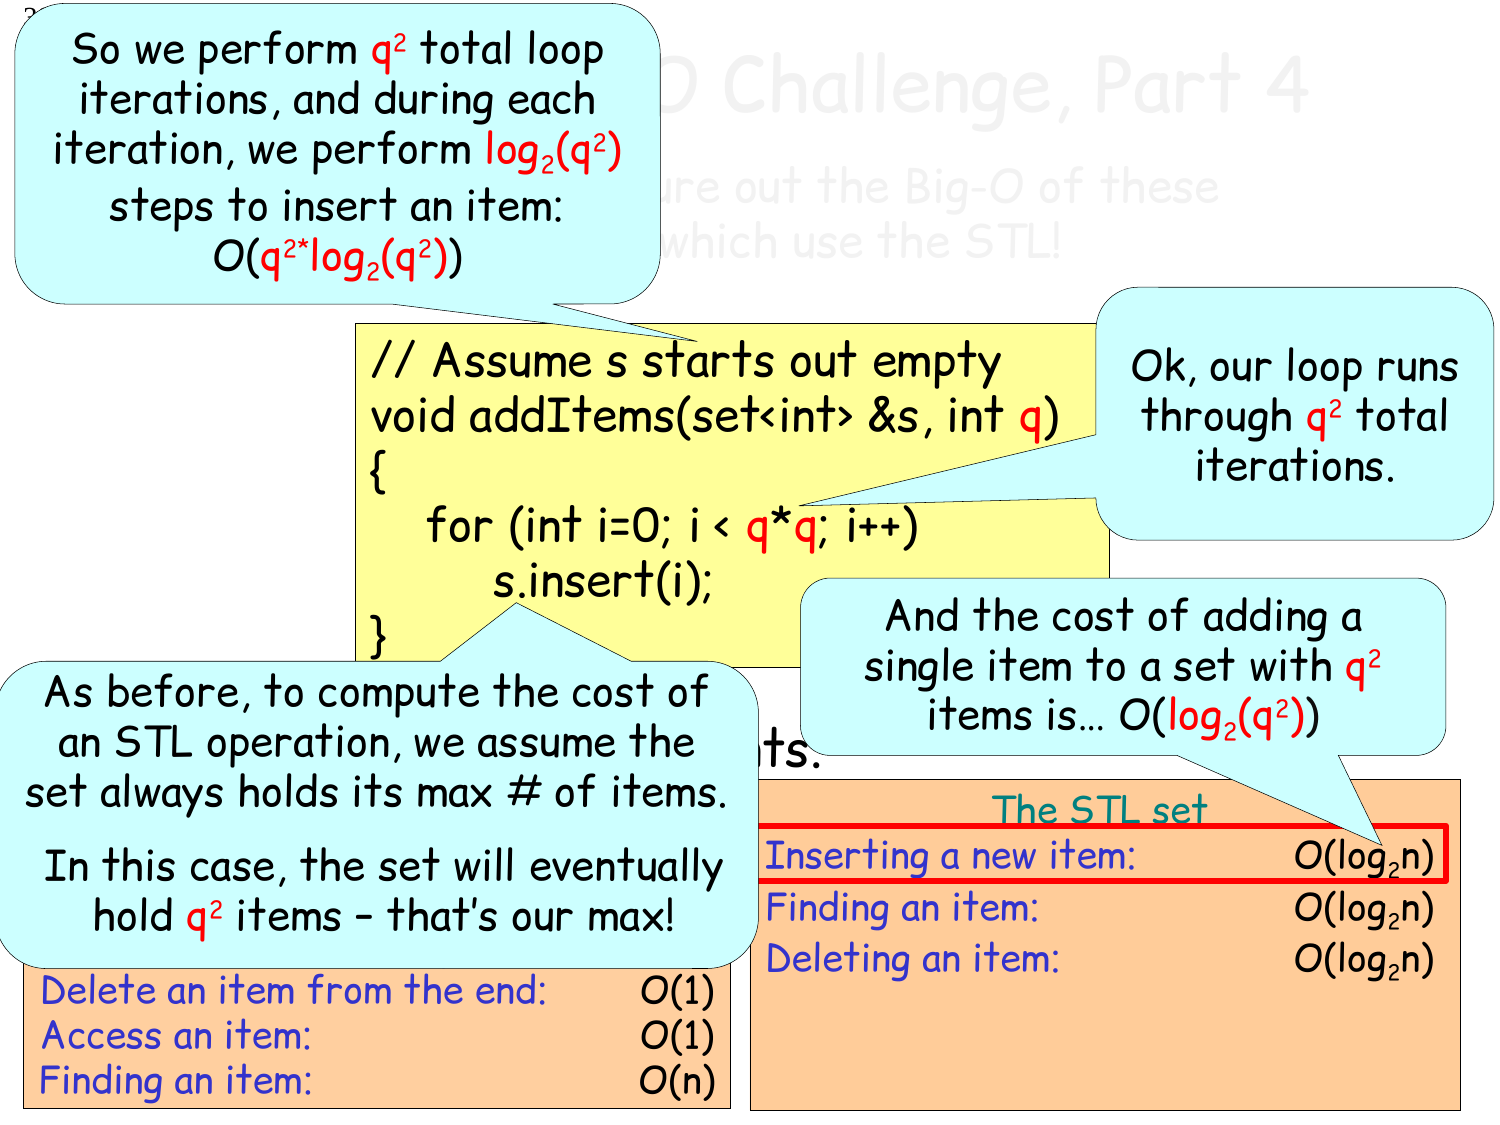

# Find the Big-O Challenge, Part 4
38
So we perform q2 total loop iterations, and during each iteration, we perform log2(q2) steps to insert an item:
O(q2*log2(q2))

See if you can figure out the Big-O of these
functions which use the STL!
Ok, our loop runs through q2 total iterations.
// Assume s starts out empty
void addItems(set<int> &s, int q)
{
    for (int i=0; i < q*q; i++)
         s.insert(i);
}
And the cost of adding a single item to a set with q2 items is… O(log2(q2))
As before, to compute the cost of an STL operation, we assume the set always holds its max # of items.

Hints:
                    The STL set
Inserting a new item:  	       O(log2n)
Finding an item:          	       O(log2n)
Deleting an item: 	       O(log2n)
The STL vector
Insert at the top/middle:     	O(n)
Insert an the end:                  	O(1)
Delete an item from top/middle:	O(n)
Delete an item from the end:   	O(1)
Access an item: 			O(1)
Finding an item:                       	O(n)

In this case, the set will eventually hold q2 items – that’s our max!